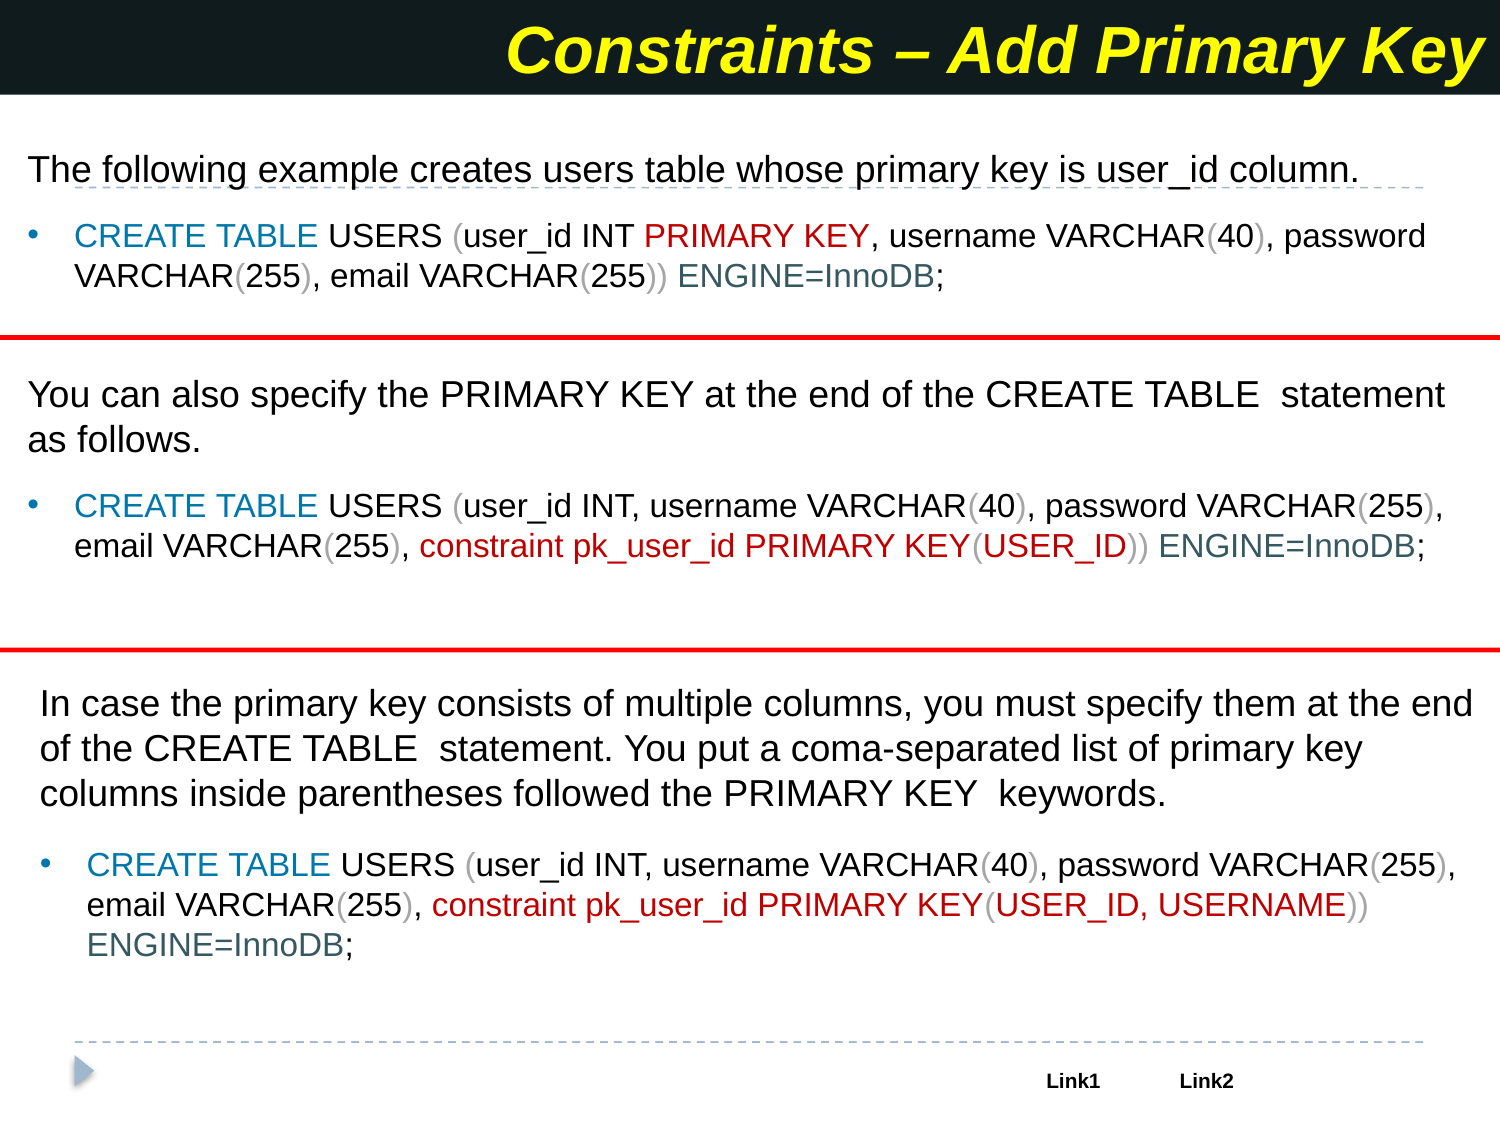

Constraints – Add Primary Key
The following example creates users table whose primary key is user_id column.
CREATE TABLE USERS (user_id INT PRIMARY KEY, username VARCHAR(40), password VARCHAR(255), email VARCHAR(255)) ENGINE=InnoDB;

You can also specify the PRIMARY KEY at the end of the CREATE TABLE  statement as follows.
CREATE TABLE USERS (user_id INT, username VARCHAR(40), password VARCHAR(255), email VARCHAR(255), constraint pk_user_id PRIMARY KEY(USER_ID)) ENGINE=InnoDB;

In case the primary key consists of multiple columns, you must specify them at the end of the CREATE TABLE  statement. You put a coma-separated list of primary key columns inside parentheses followed the PRIMARY KEY  keywords.
CREATE TABLE USERS (user_id INT, username VARCHAR(40), password VARCHAR(255), email VARCHAR(255), constraint pk_user_id PRIMARY KEY(USER_ID, USERNAME)) ENGINE=InnoDB;